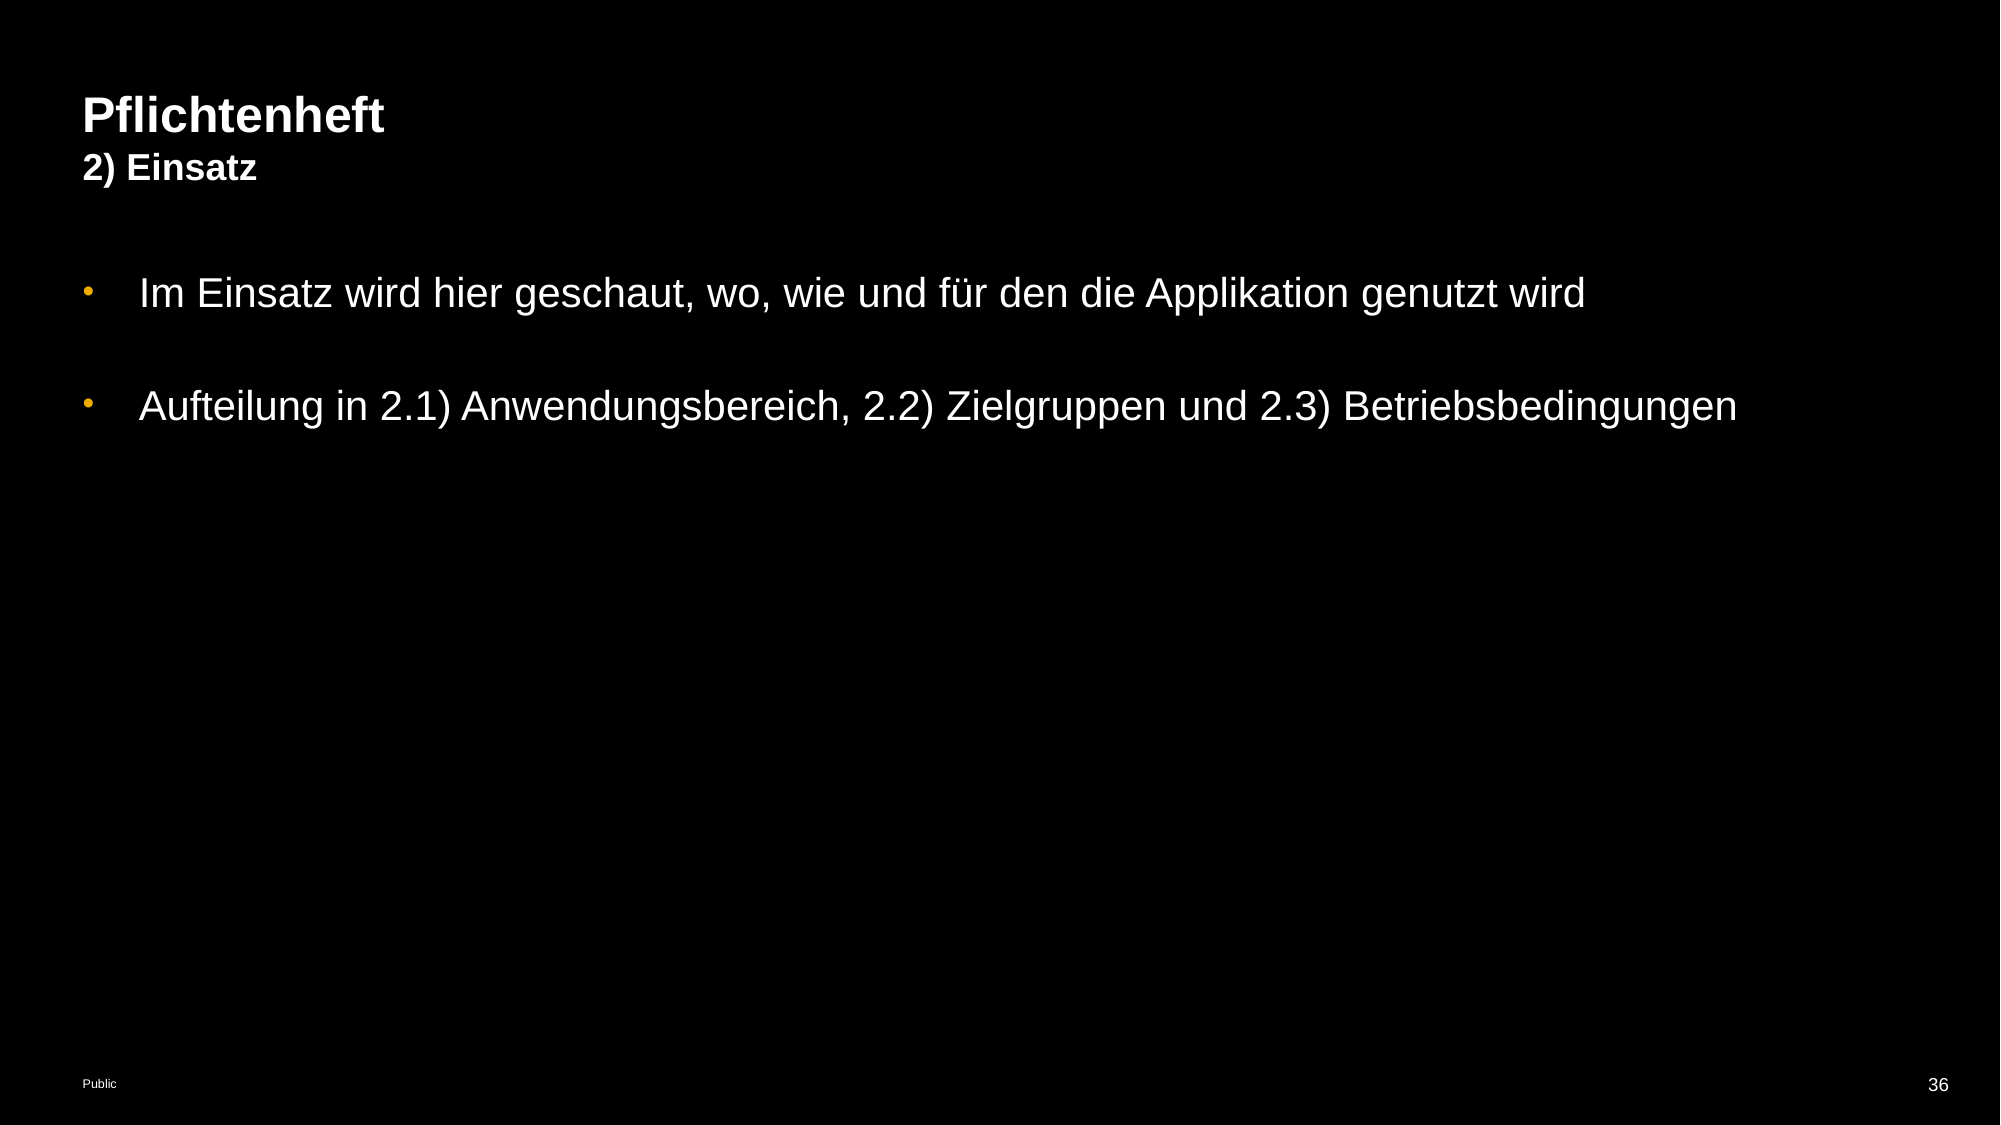

# Pflichtenheft
2) Einsatz
Im Einsatz wird hier geschaut, wo, wie und für den die Applikation genutzt wird
Aufteilung in 2.1) Anwendungsbereich, 2.2) Zielgruppen und 2.3) Betriebsbedingungen